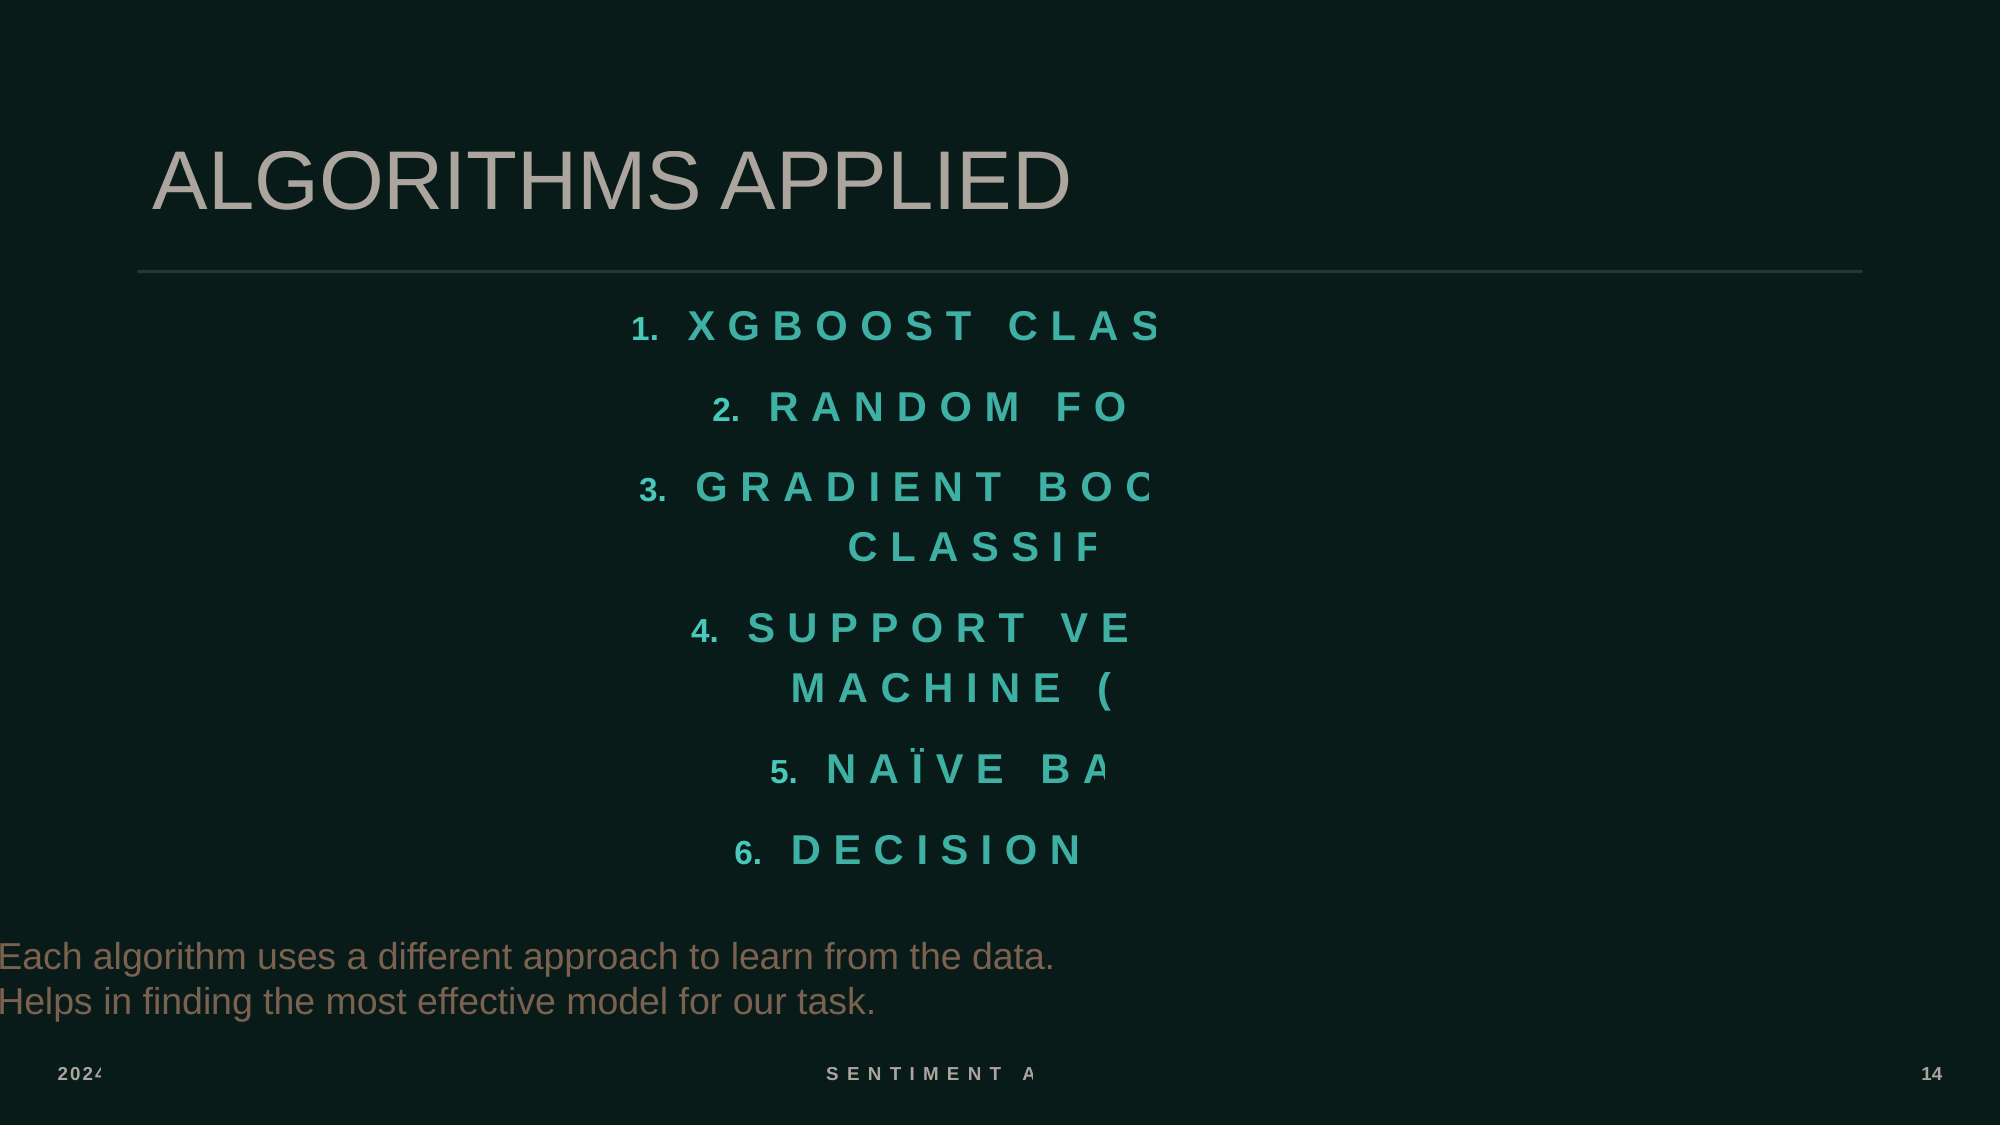

# ALGORITHMS APPLIED
XGBoost Classifier
Random Forest
Gradient boosting classifier
Support Vector Machine (SVM)
Naïve BAYES
DECISION TREE

Each algorithm uses a different approach to learn from the data.
Helps in finding the most effective model for our task.

2024
SENTIMENT ANALYSIS
14